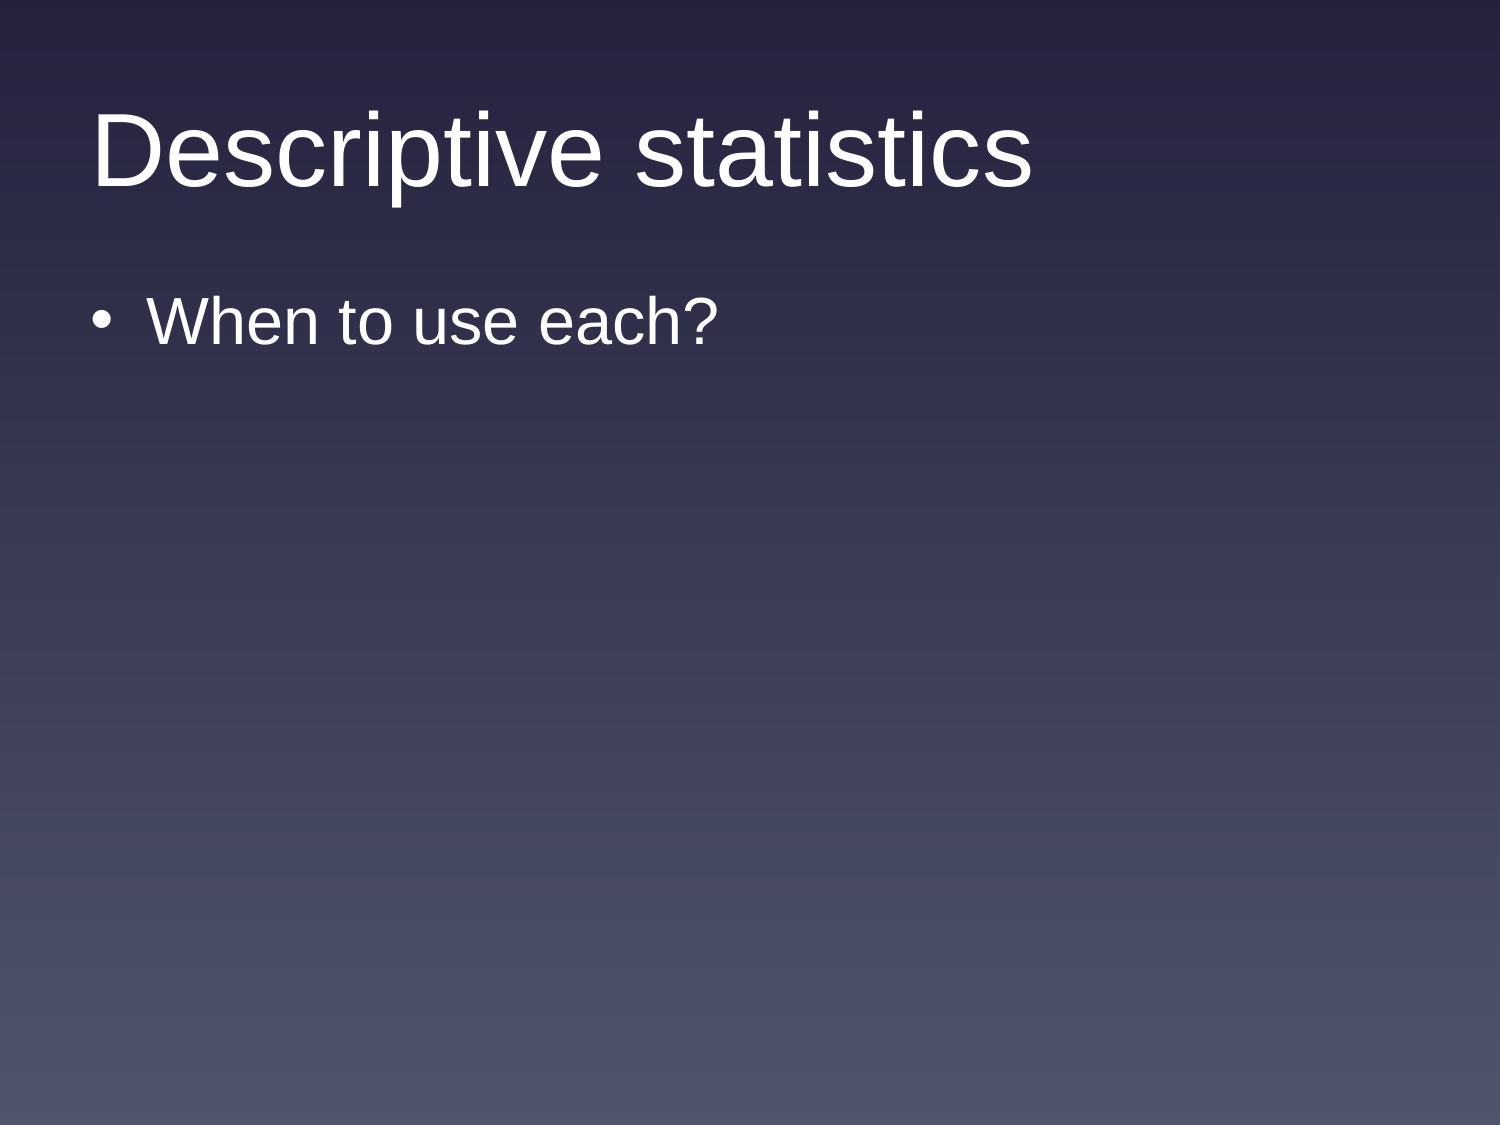

# Descriptive statistics
When to use each?